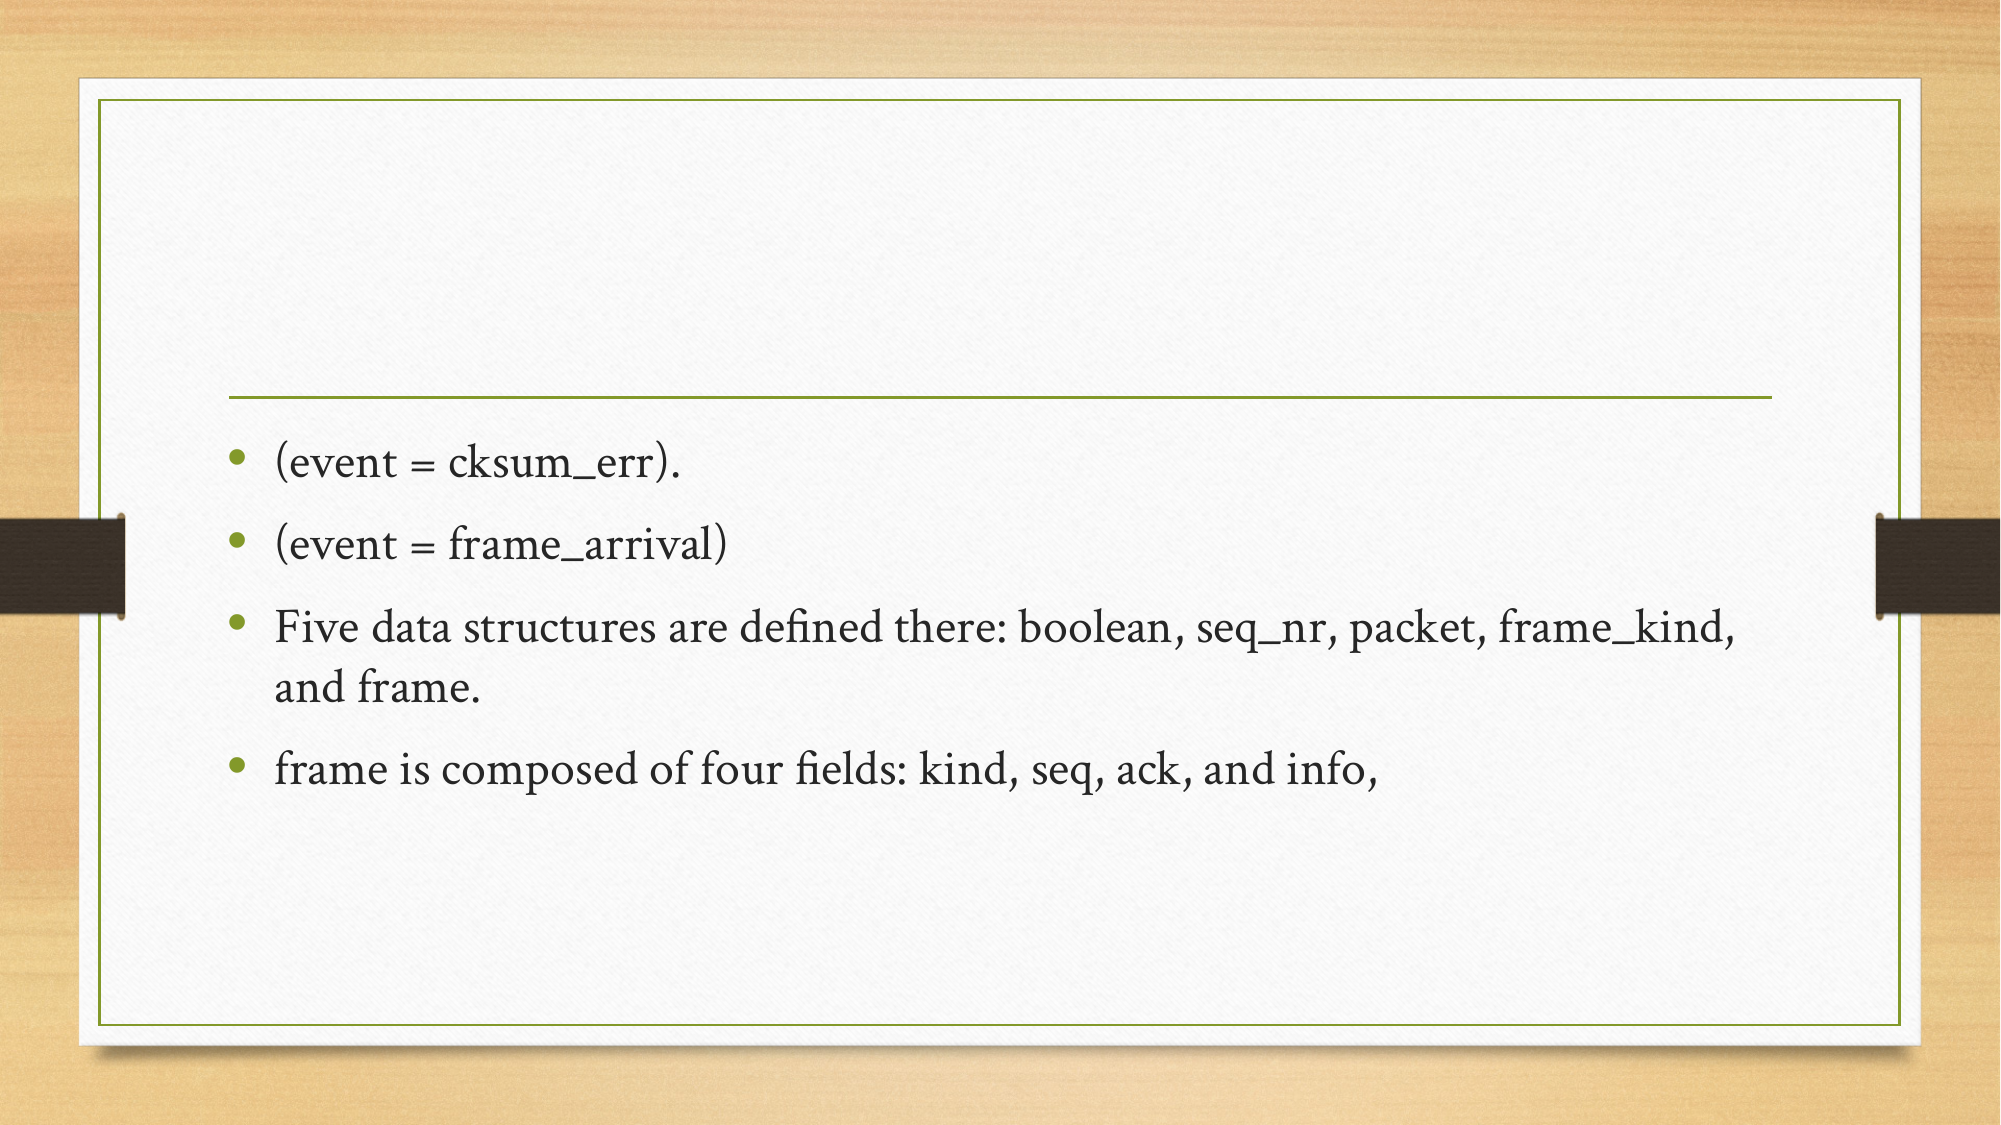

#
(event = cksum_err).
(event = frame_arrival)
Five data structures are defined there: boolean, seq_nr, packet, frame_kind, and frame.
frame is composed of four fields: kind, seq, ack, and info,